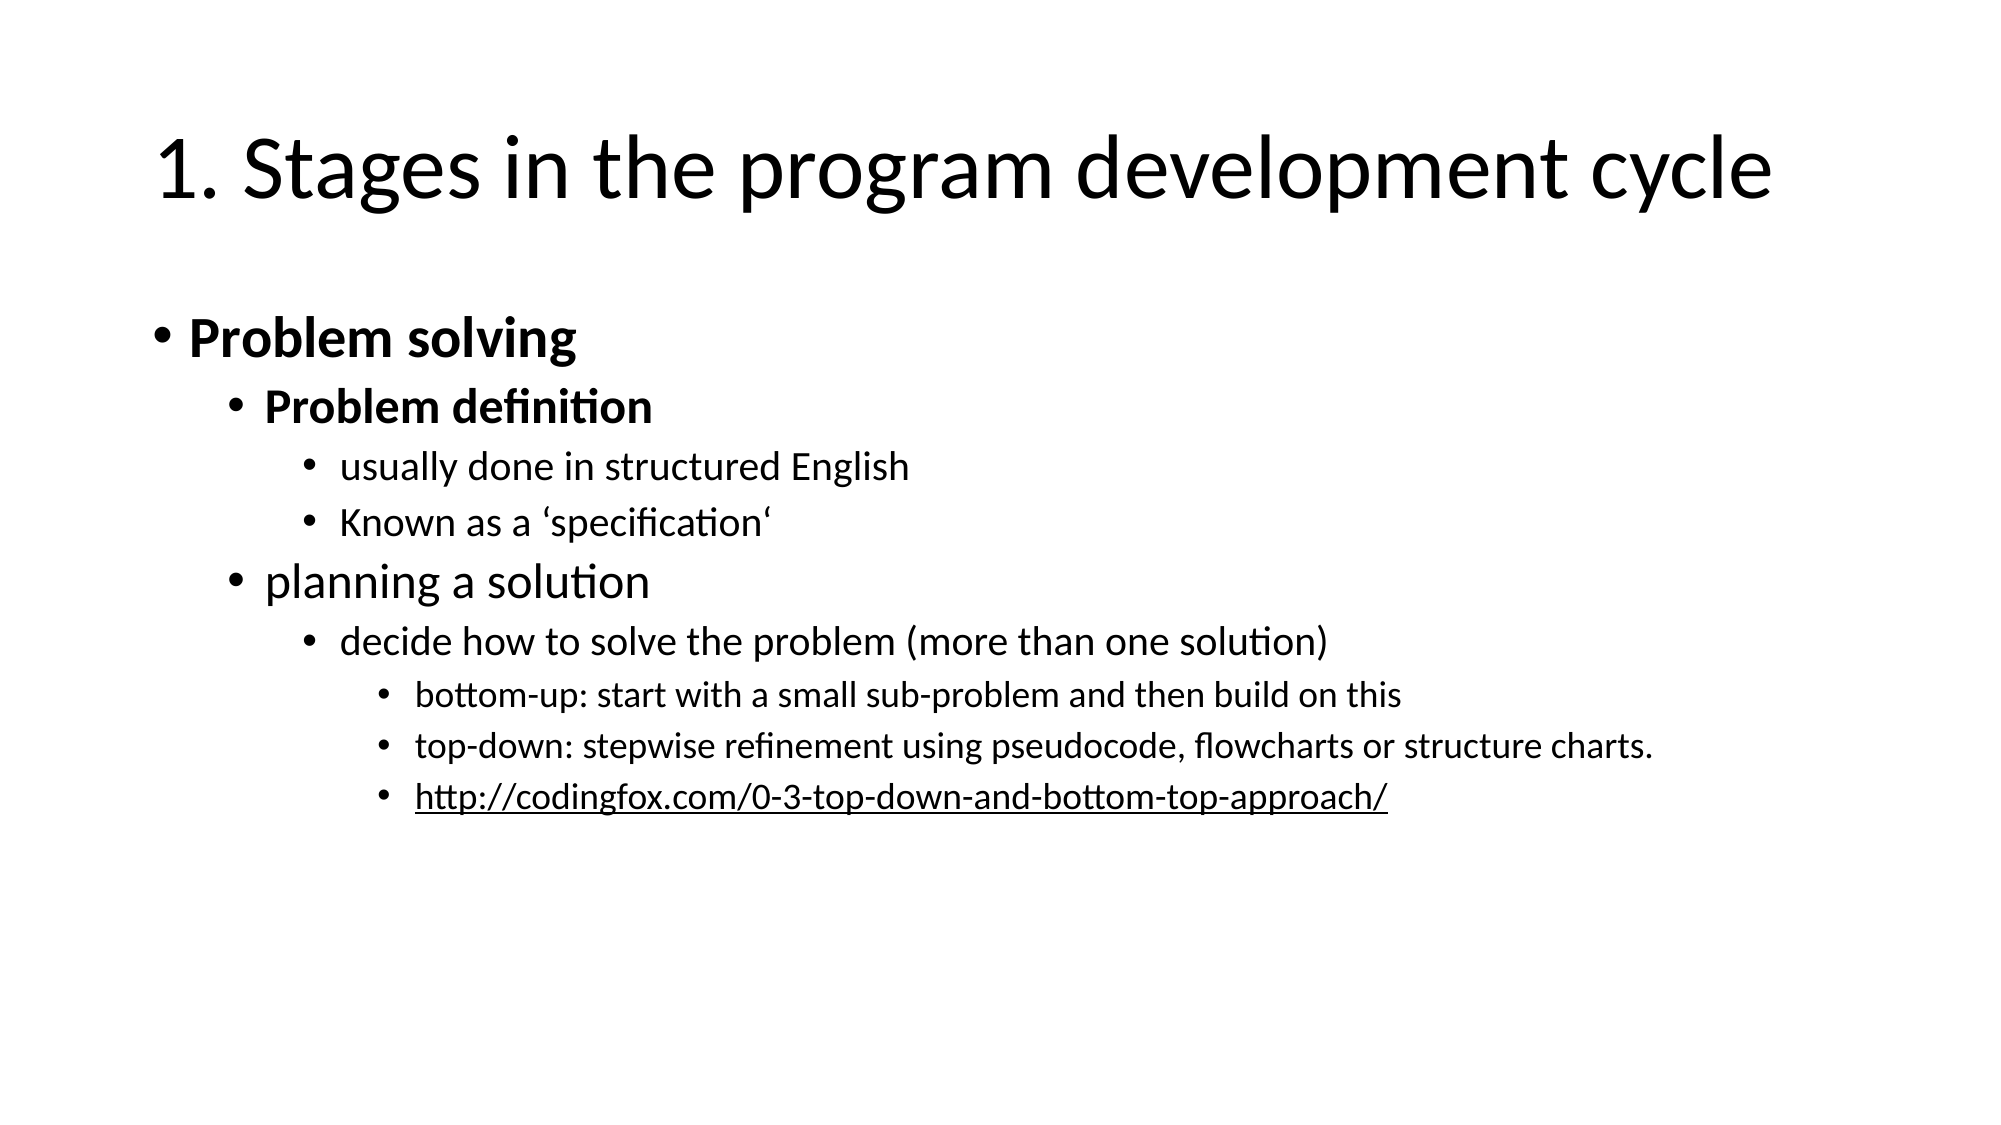

# 1. Stages in the program development cycle
Problem solving
Problem definition
usually done in structured English
Known as a ‘specification‘
planning a solution
decide how to solve the problem (more than one solution)
bottom-up: start with a small sub-problem and then build on this
top-down: stepwise refinement using pseudocode, flowcharts or structure charts.
http://codingfox.com/0-3-top-down-and-bottom-top-approach/